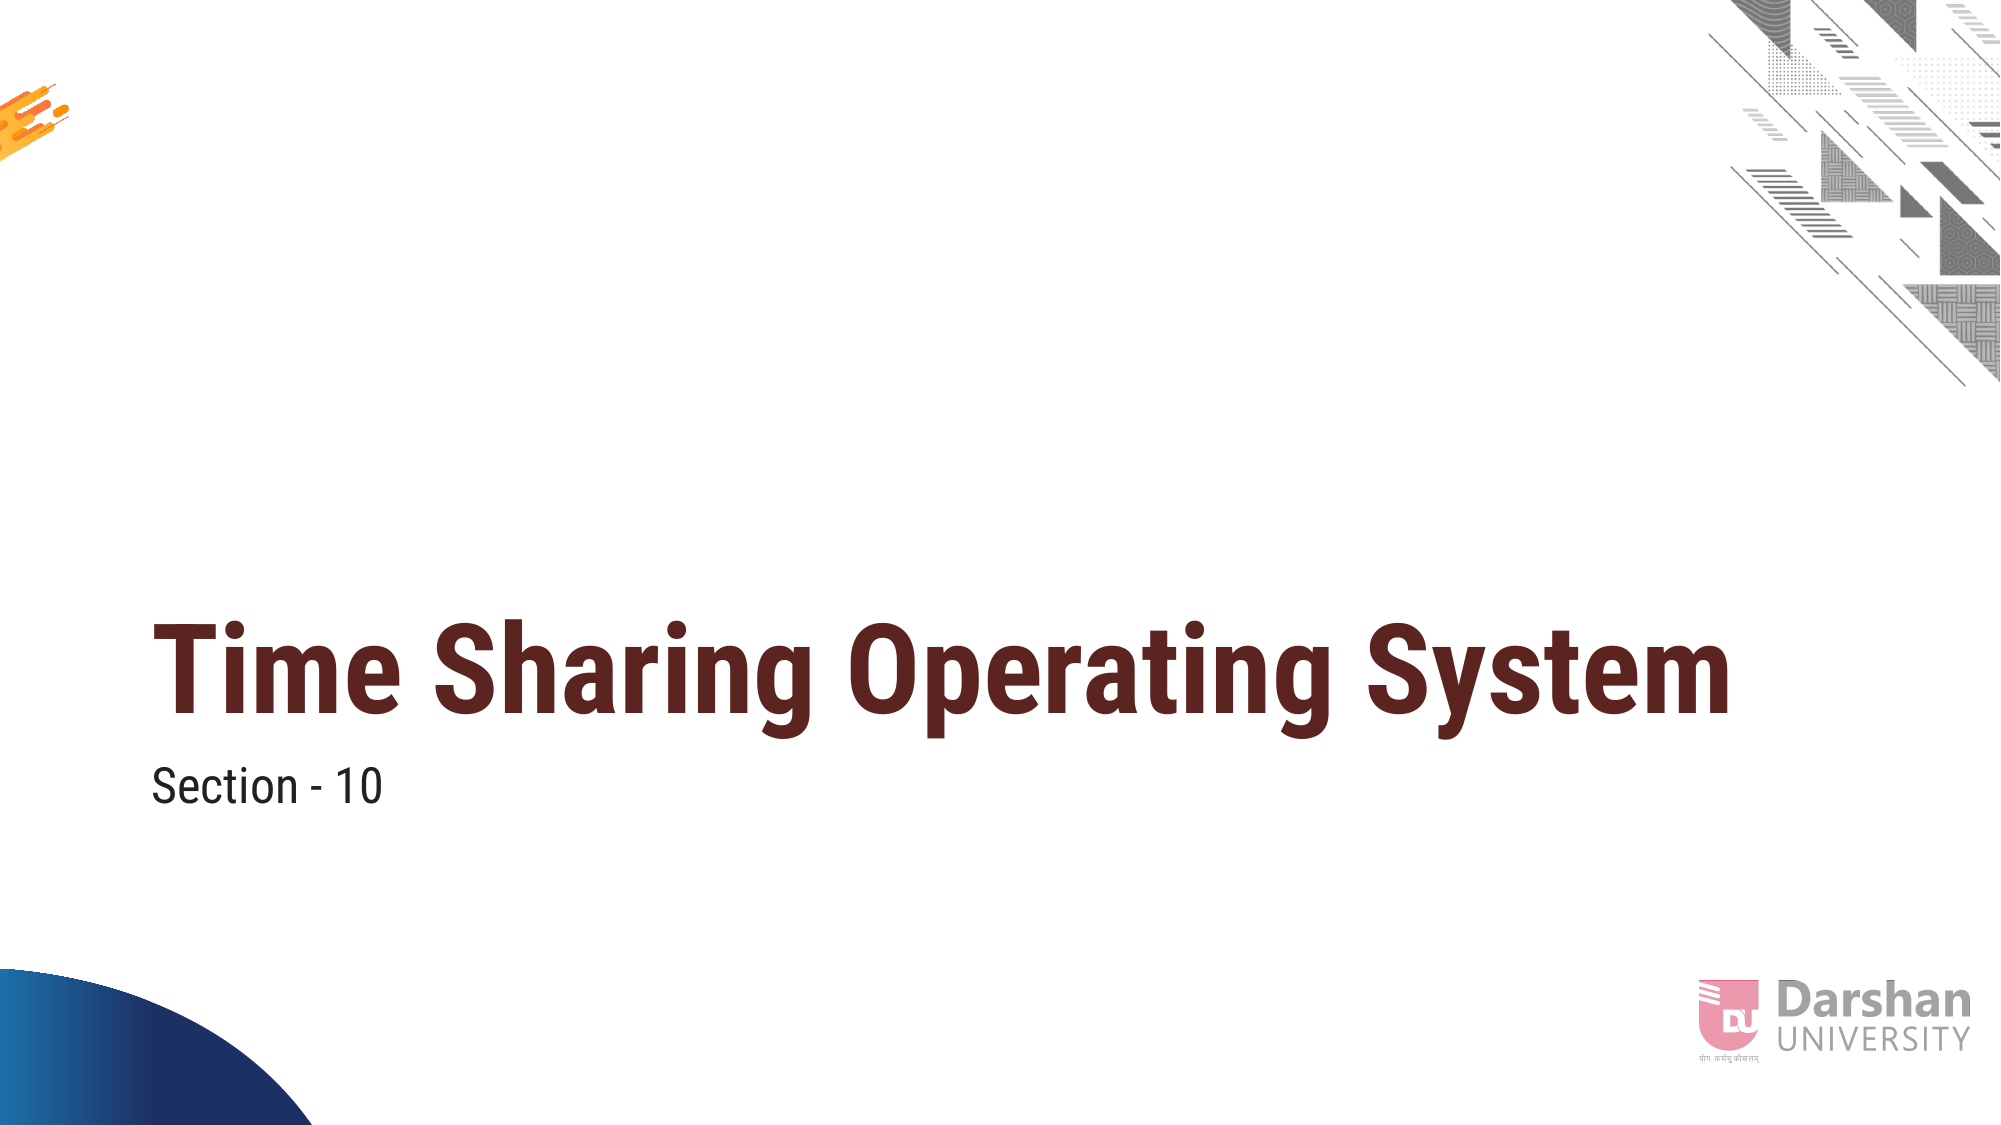

# Time Sharing Operating System
Section - 10